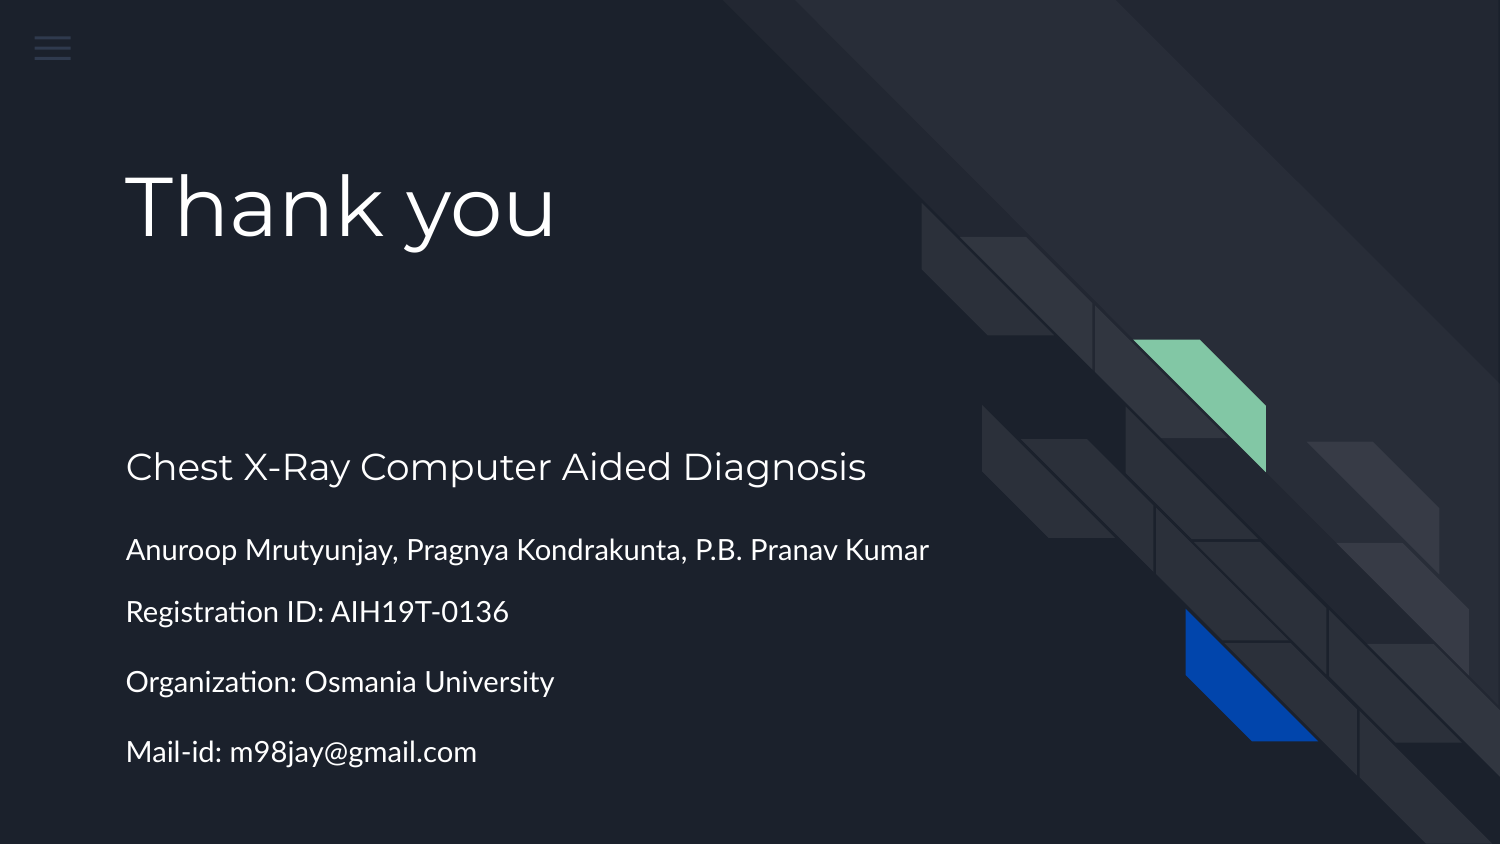

# Thank you
Chest X-Ray Computer Aided Diagnosis
Anuroop Mrutyunjay, Pragnya Kondrakunta, P.B. Pranav Kumar
Registration ID: AIH19T-0136

Organization: Osmania University

Mail-id: m98jay@gmail.com